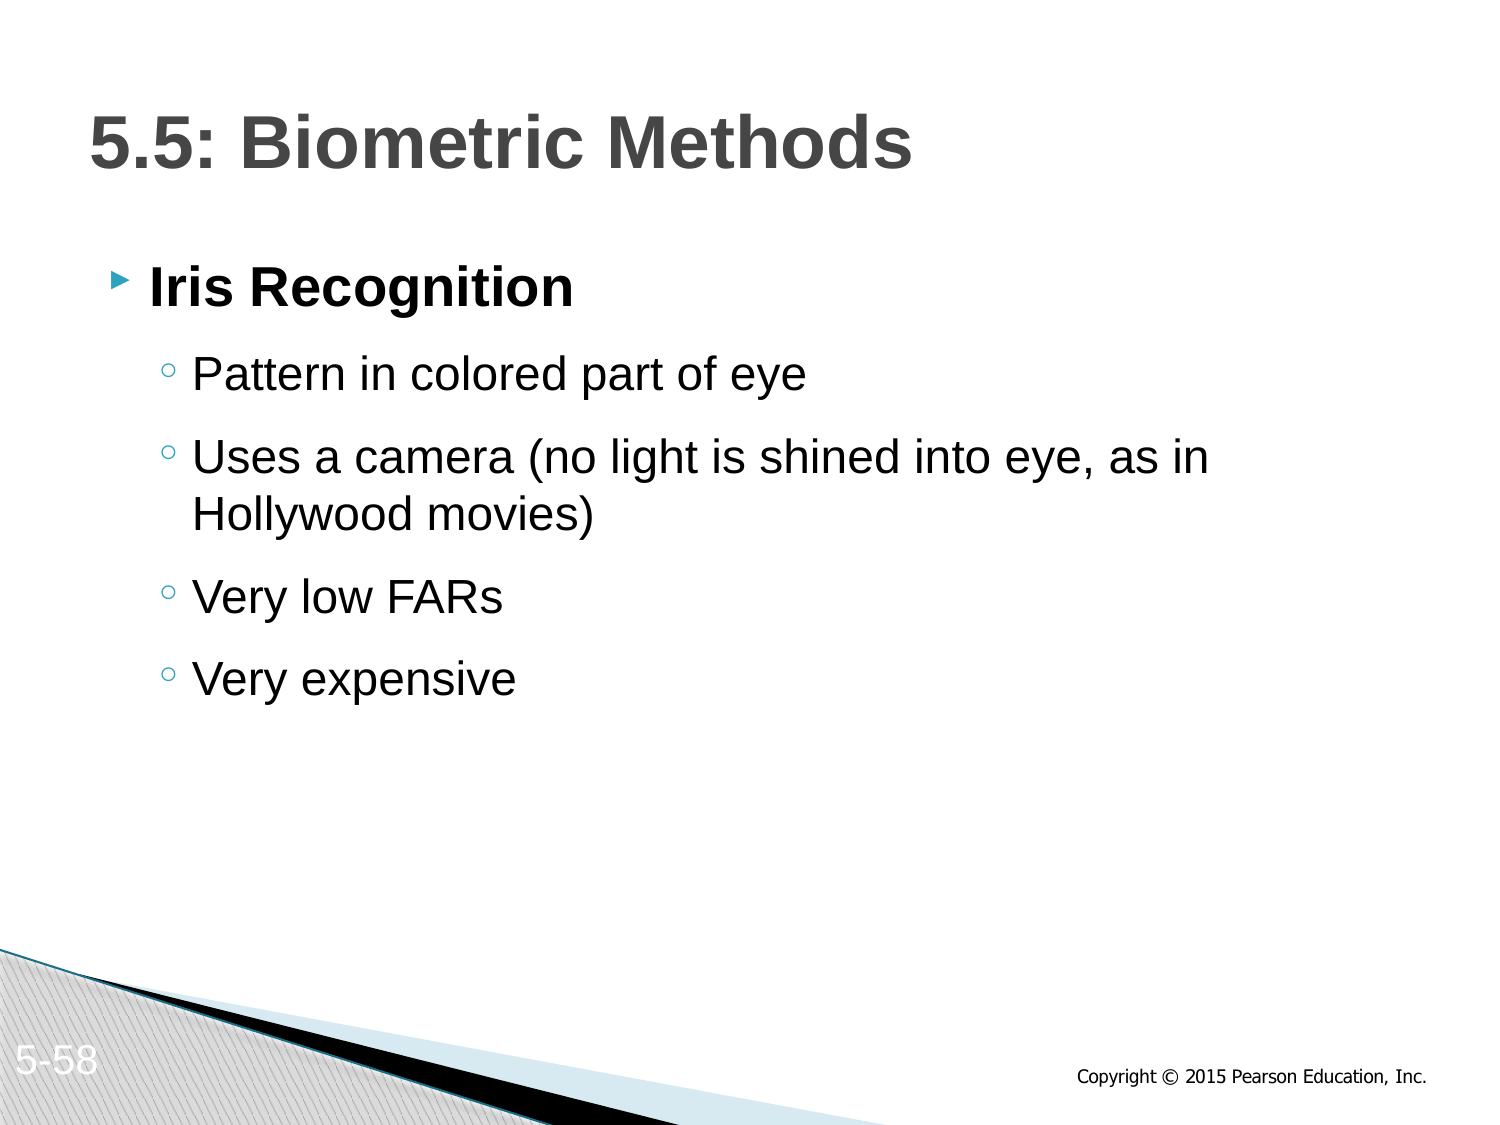

# 5.5: Biometric Methods
Iris Recognition
Pattern in colored part of eye
Uses a camera (no light is shined into eye, as in Hollywood movies)
Very low FARs
Very expensive

5-58